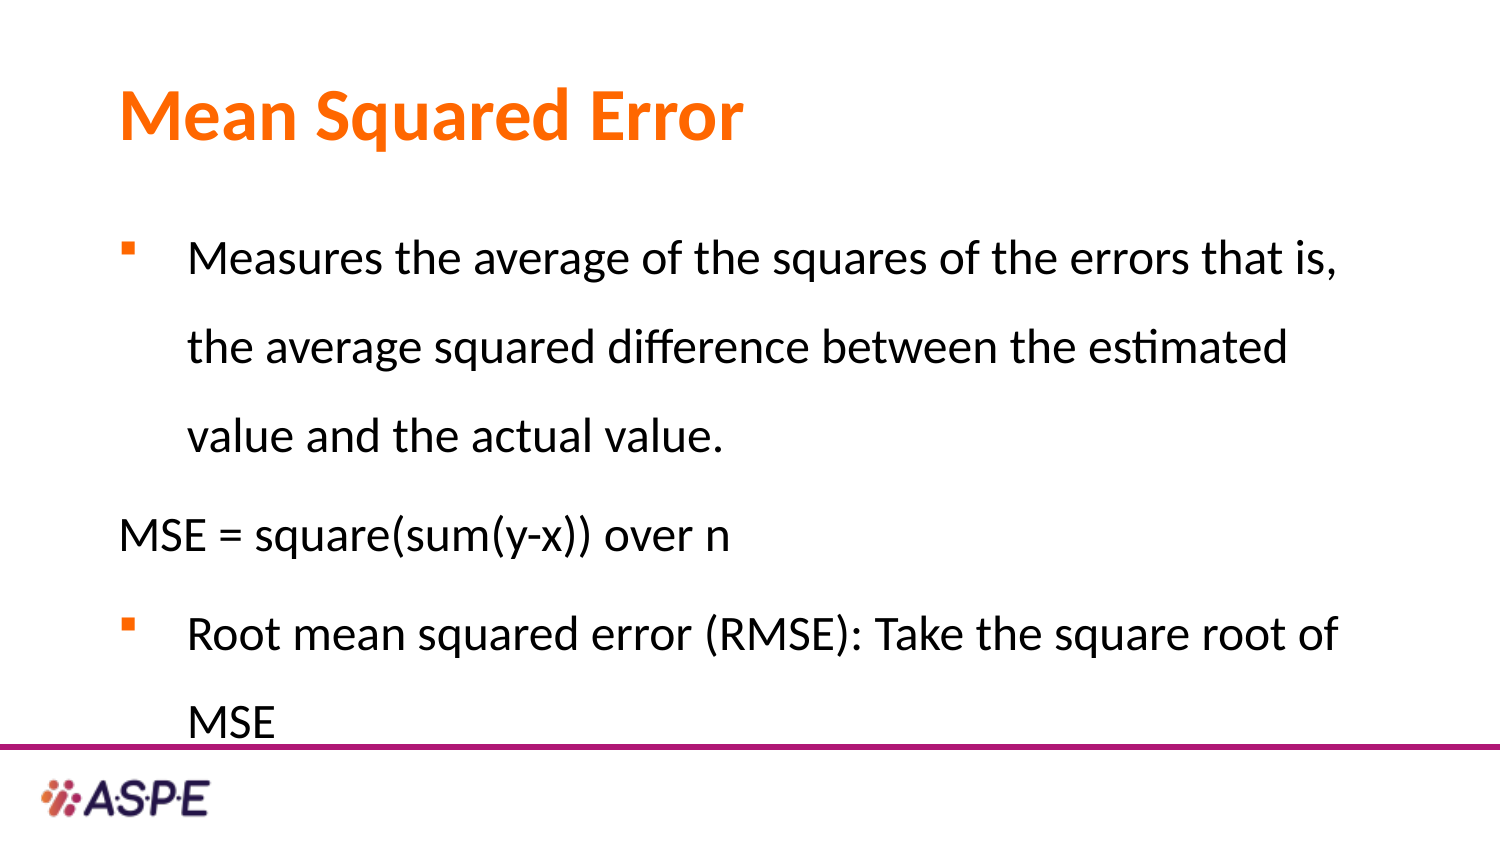

# Mean Squared Error
Measures the average of the squares of the errors that is, the average squared difference between the estimated value and the actual value.
MSE = square(sum(y-x)) over n
Root mean squared error (RMSE): Take the square root of MSE